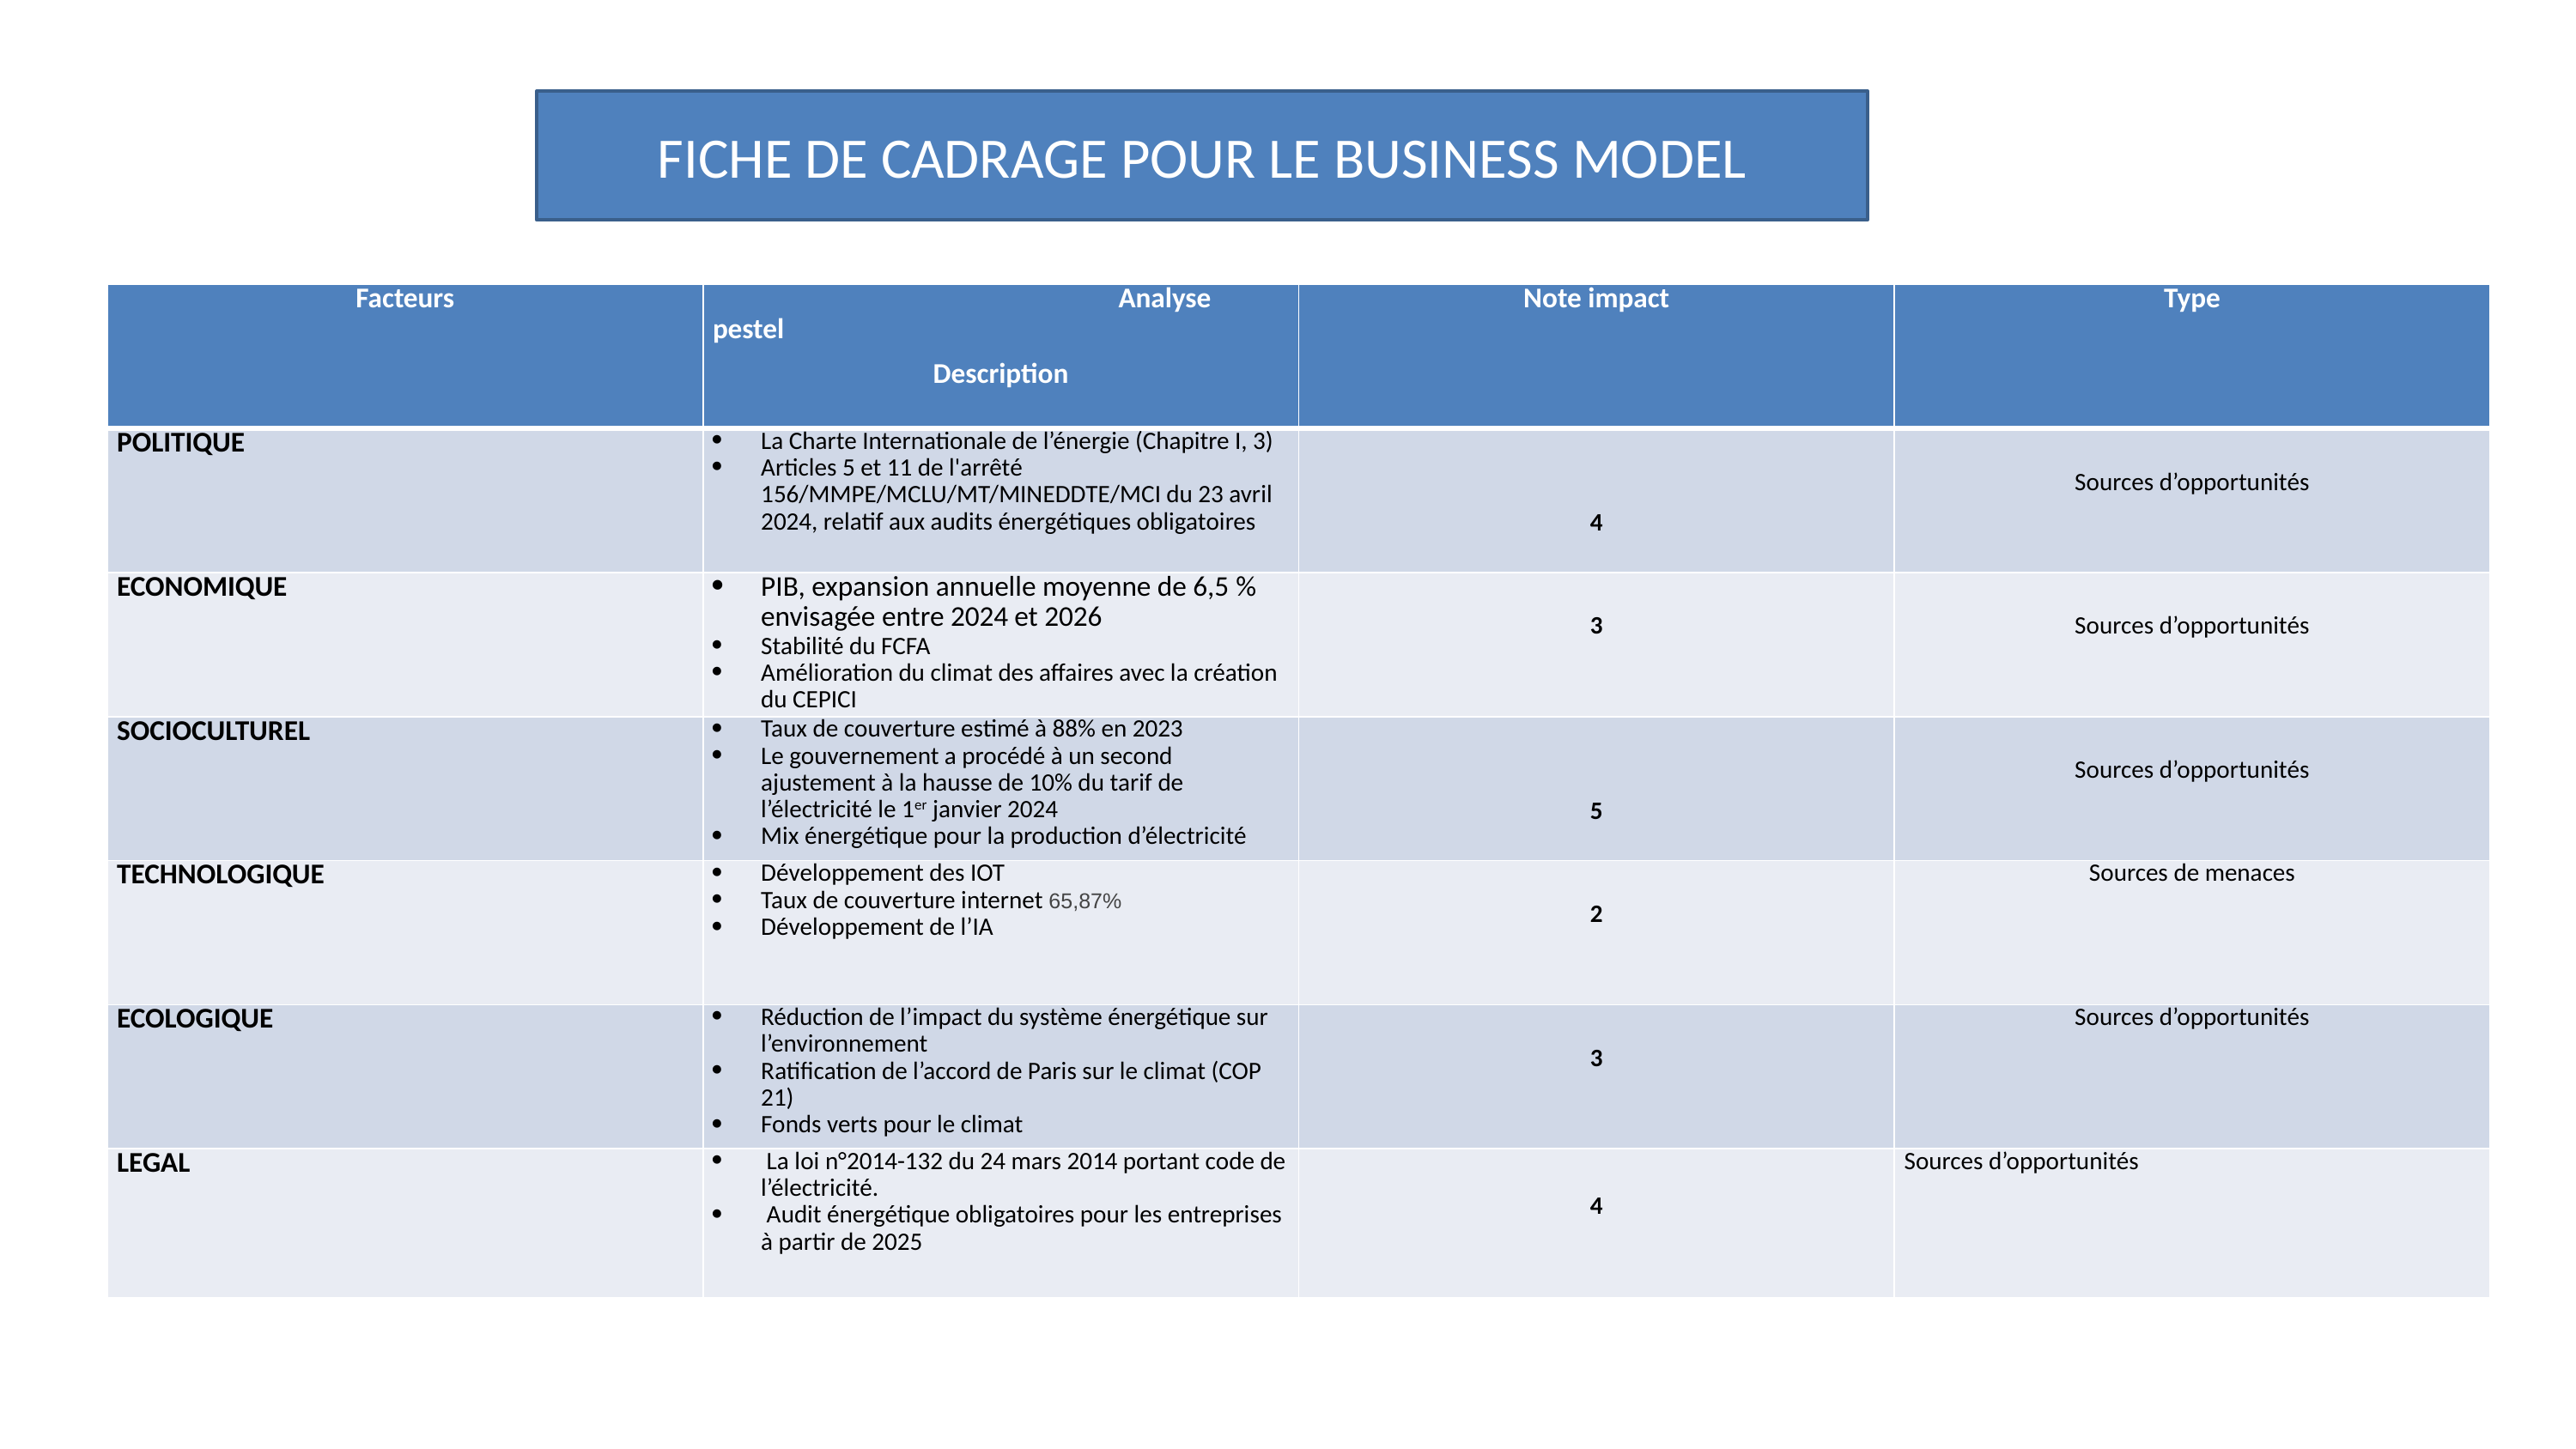

FICHE DE CADRAGE POUR LE BUSINESS MODEL
| Facteurs | Analyse pestel Description | Note impact | Type |
| --- | --- | --- | --- |
| POLITIQUE | La Charte Internationale de l’énergie (Chapitre I, 3) Articles 5 et 11 de l'arrêté 156/MMPE/MCLU/MT/MINEDDTE/MCI du 23 avril 2024, relatif aux audits énergétiques obligatoires | 4 | Sources d’opportunités |
| ECONOMIQUE | PIB, expansion annuelle moyenne de 6,5 % envisagée entre 2024 et 2026 Stabilité du FCFA Amélioration du climat des affaires avec la création du CEPICI | 3 | Sources d’opportunités |
| SOCIOCULTUREL | Taux de couverture estimé à 88% en 2023 Le gouvernement a procédé à un second ajustement à la hausse de 10% du tarif de l’électricité le 1er janvier 2024 Mix énergétique pour la production d’électricité | 5 | Sources d’opportunités |
| TECHNOLOGIQUE | Développement des IOT Taux de couverture internet 65,87% Développement de l’IA | 2 | Sources de menaces |
| ECOLOGIQUE | Réduction de l’impact du système énergétique sur l’environnement Ratification de l’accord de Paris sur le climat (COP 21) Fonds verts pour le climat | 3 | Sources d’opportunités |
| LEGAL | La loi n°2014-132 du 24 mars 2014 portant code de l’électricité. Audit énergétique obligatoires pour les entreprises à partir de 2025 | 4 | Sources d’opportunités |